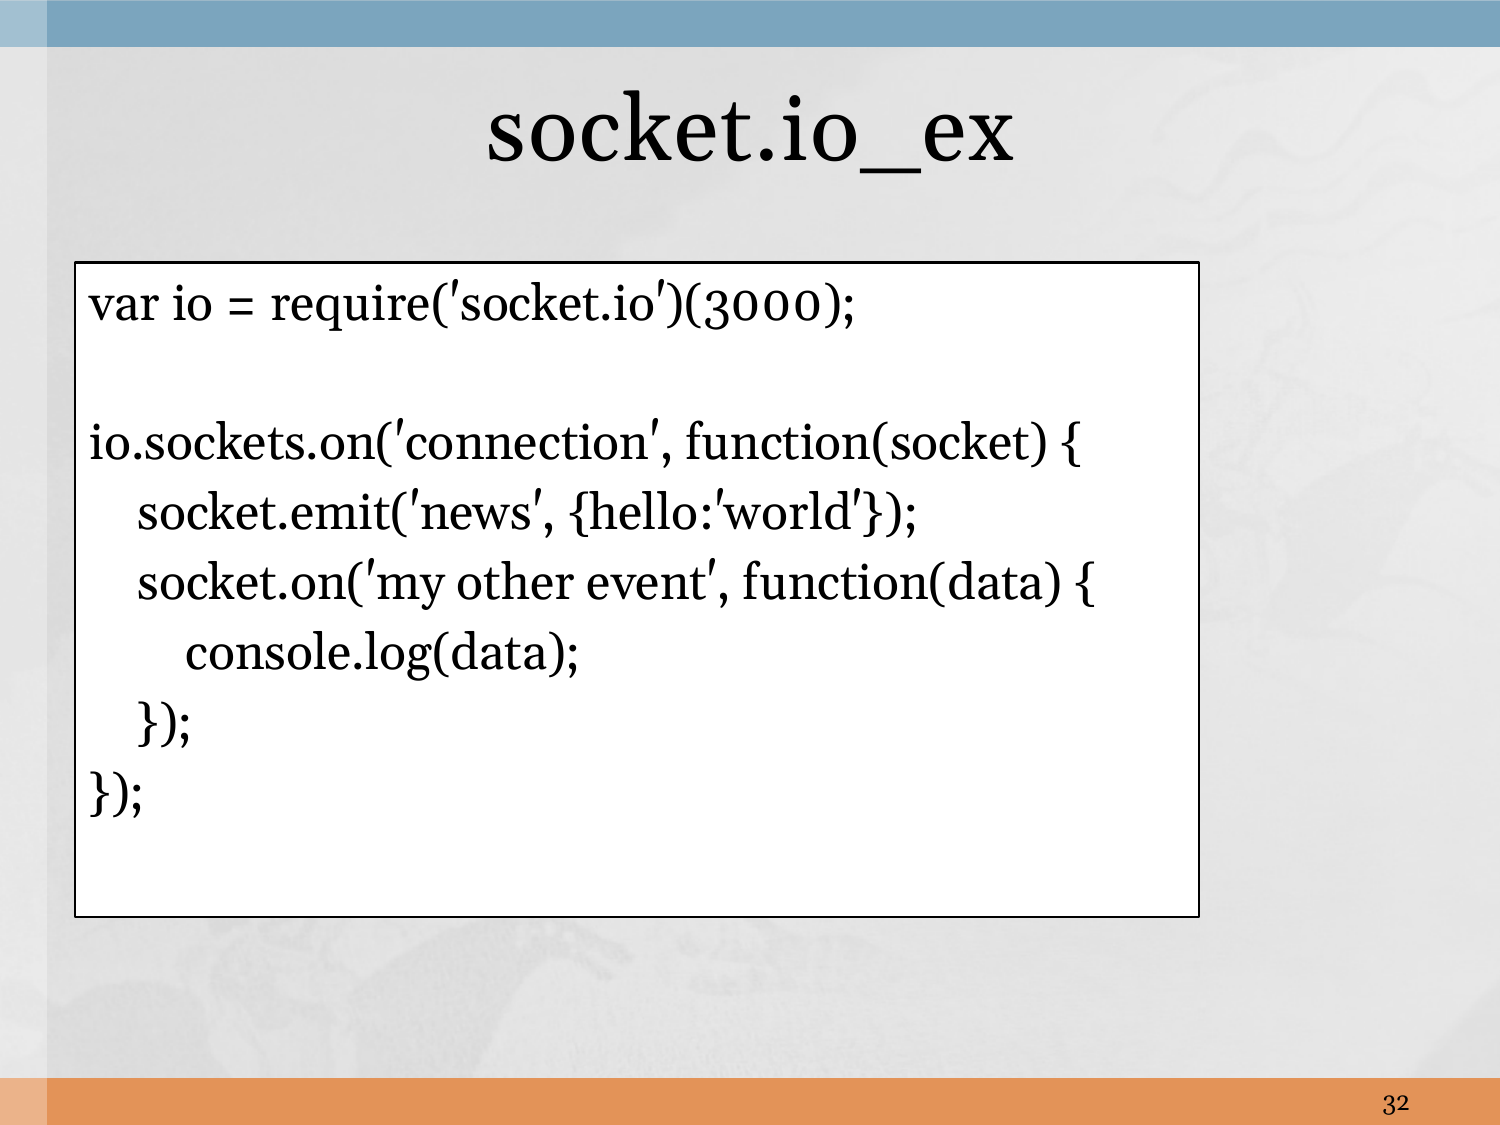

# socket.io_ex
var io = require('socket.io')(3000);

io.sockets.on('connection', function(socket) {
    socket.emit('news', {hello:'world'});
    socket.on('my other event', function(data) {
        console.log(data);
    });
});
32